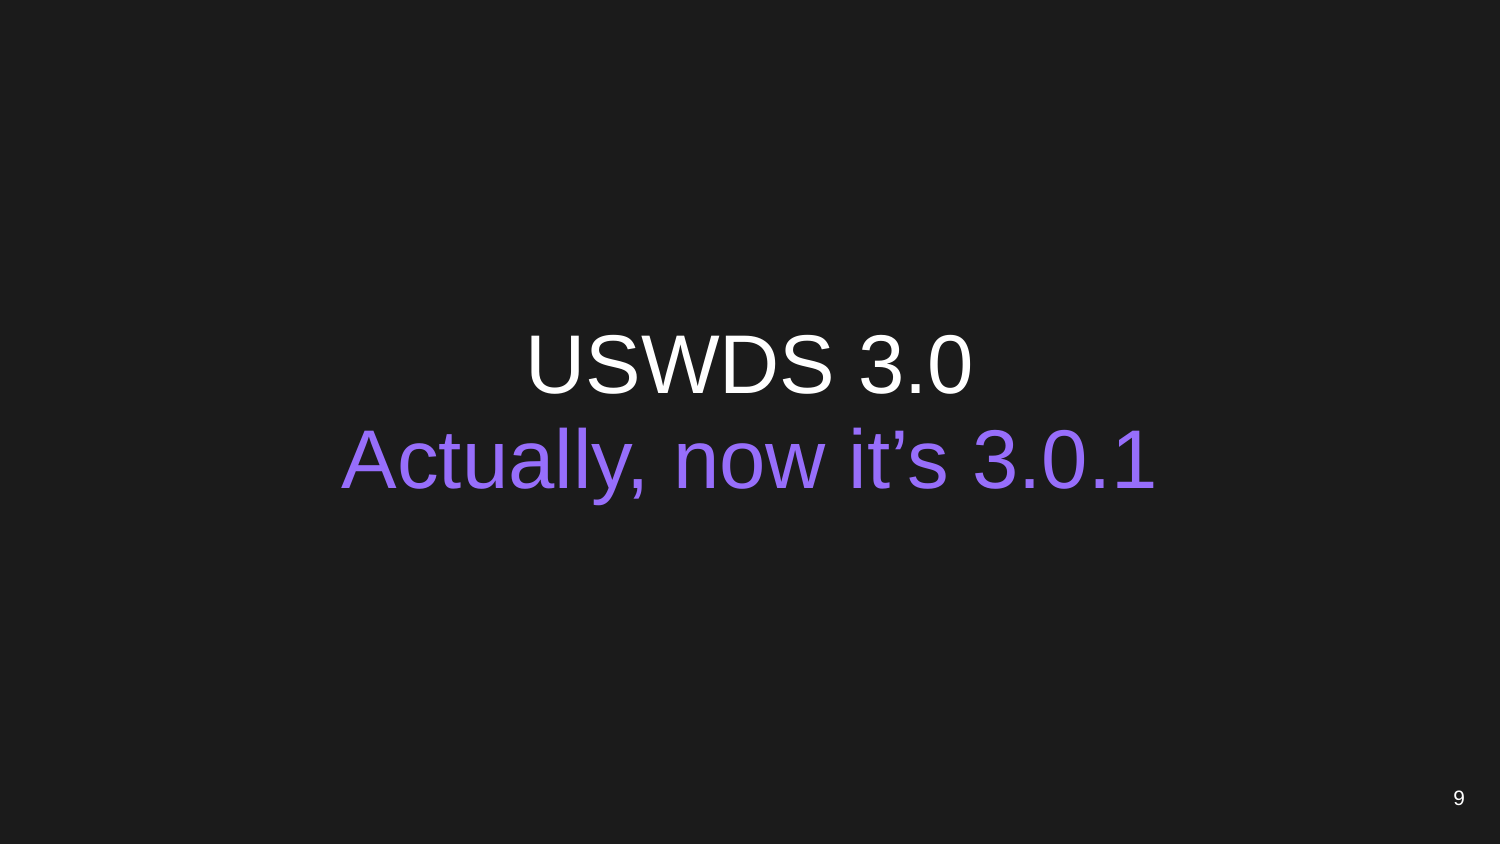

# USWDS 3.0
Actually, now it’s 3.0.1
9